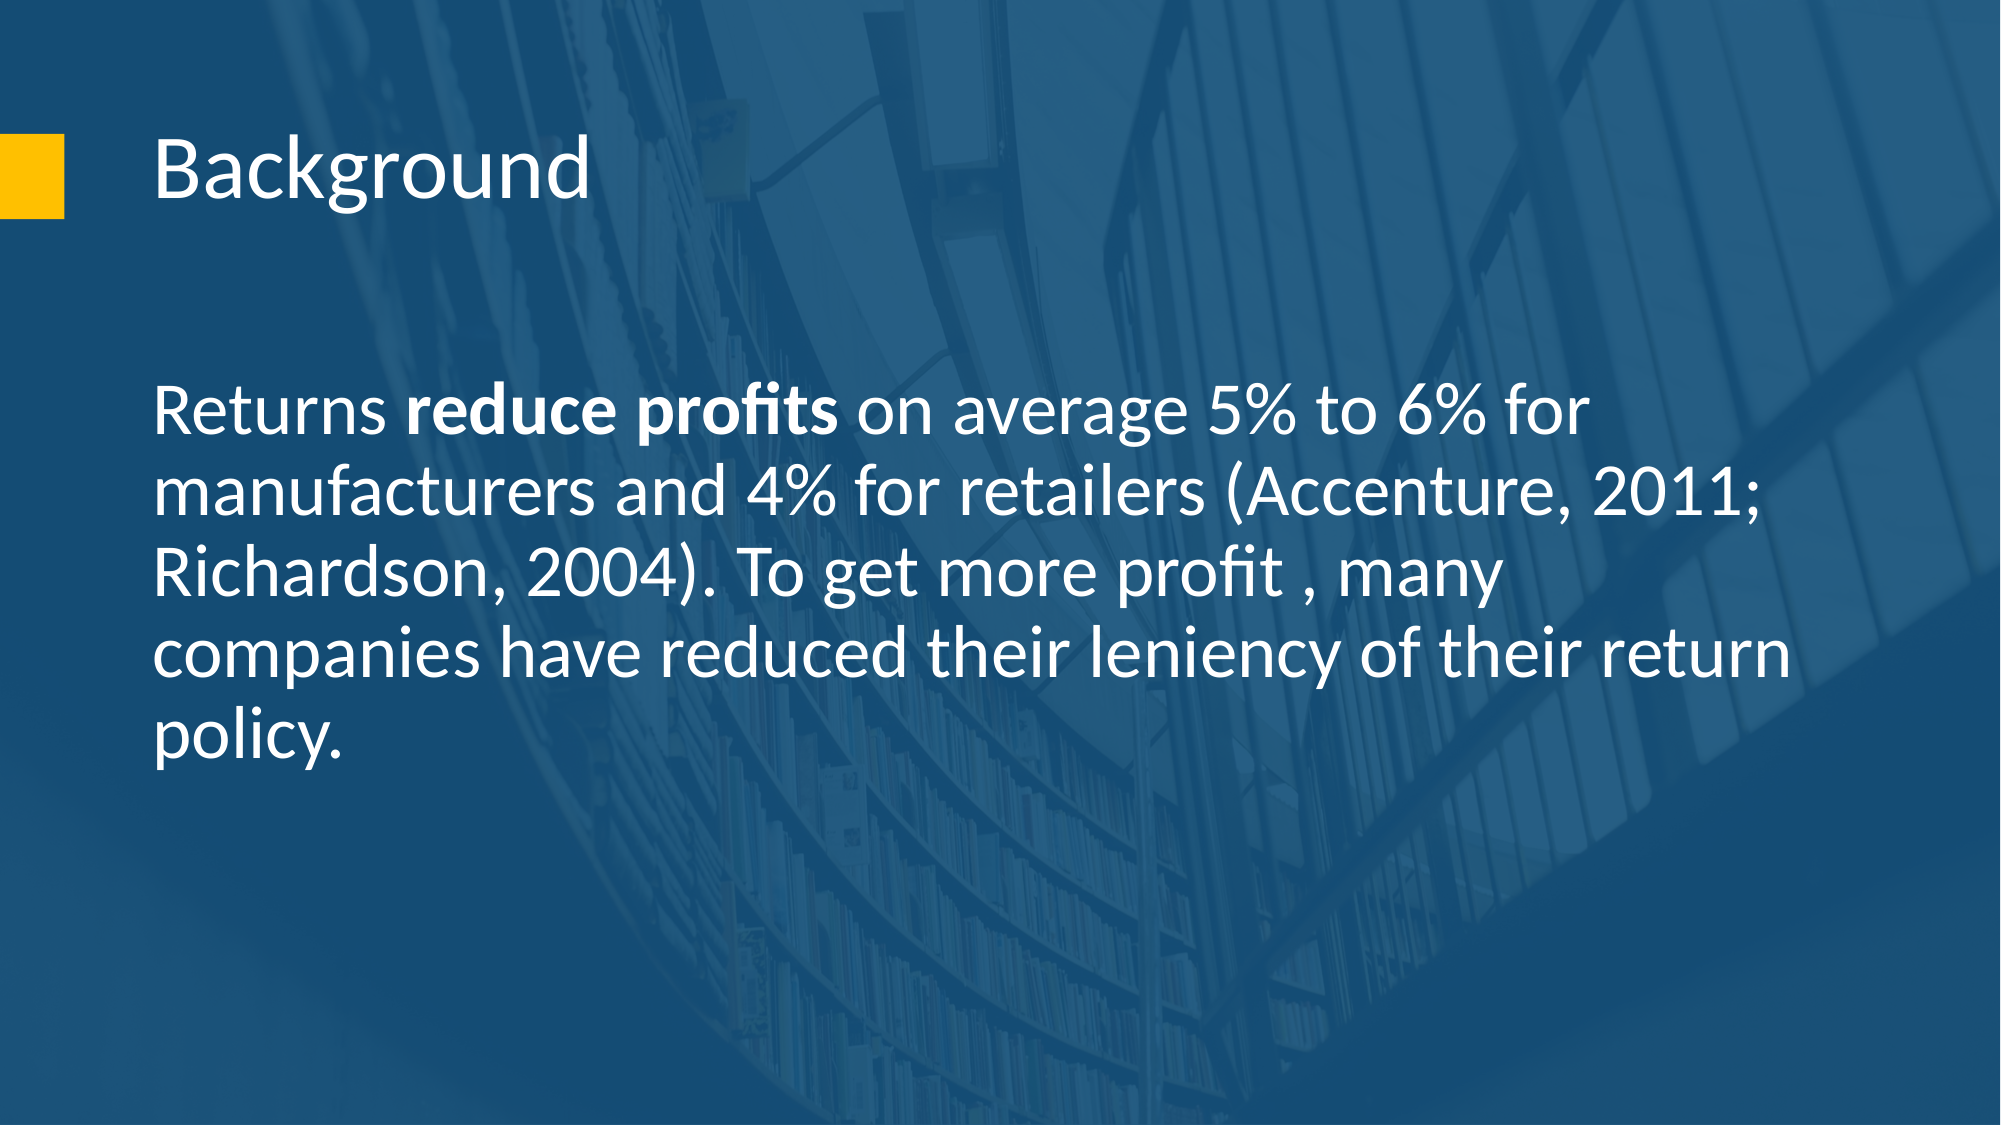

# Background

Returns reduce profits on average 5% to 6% for manufacturers and 4% for retailers (Accenture, 2011; Richardson, 2004). To get more profit , many companies have reduced their leniency of their return policy.